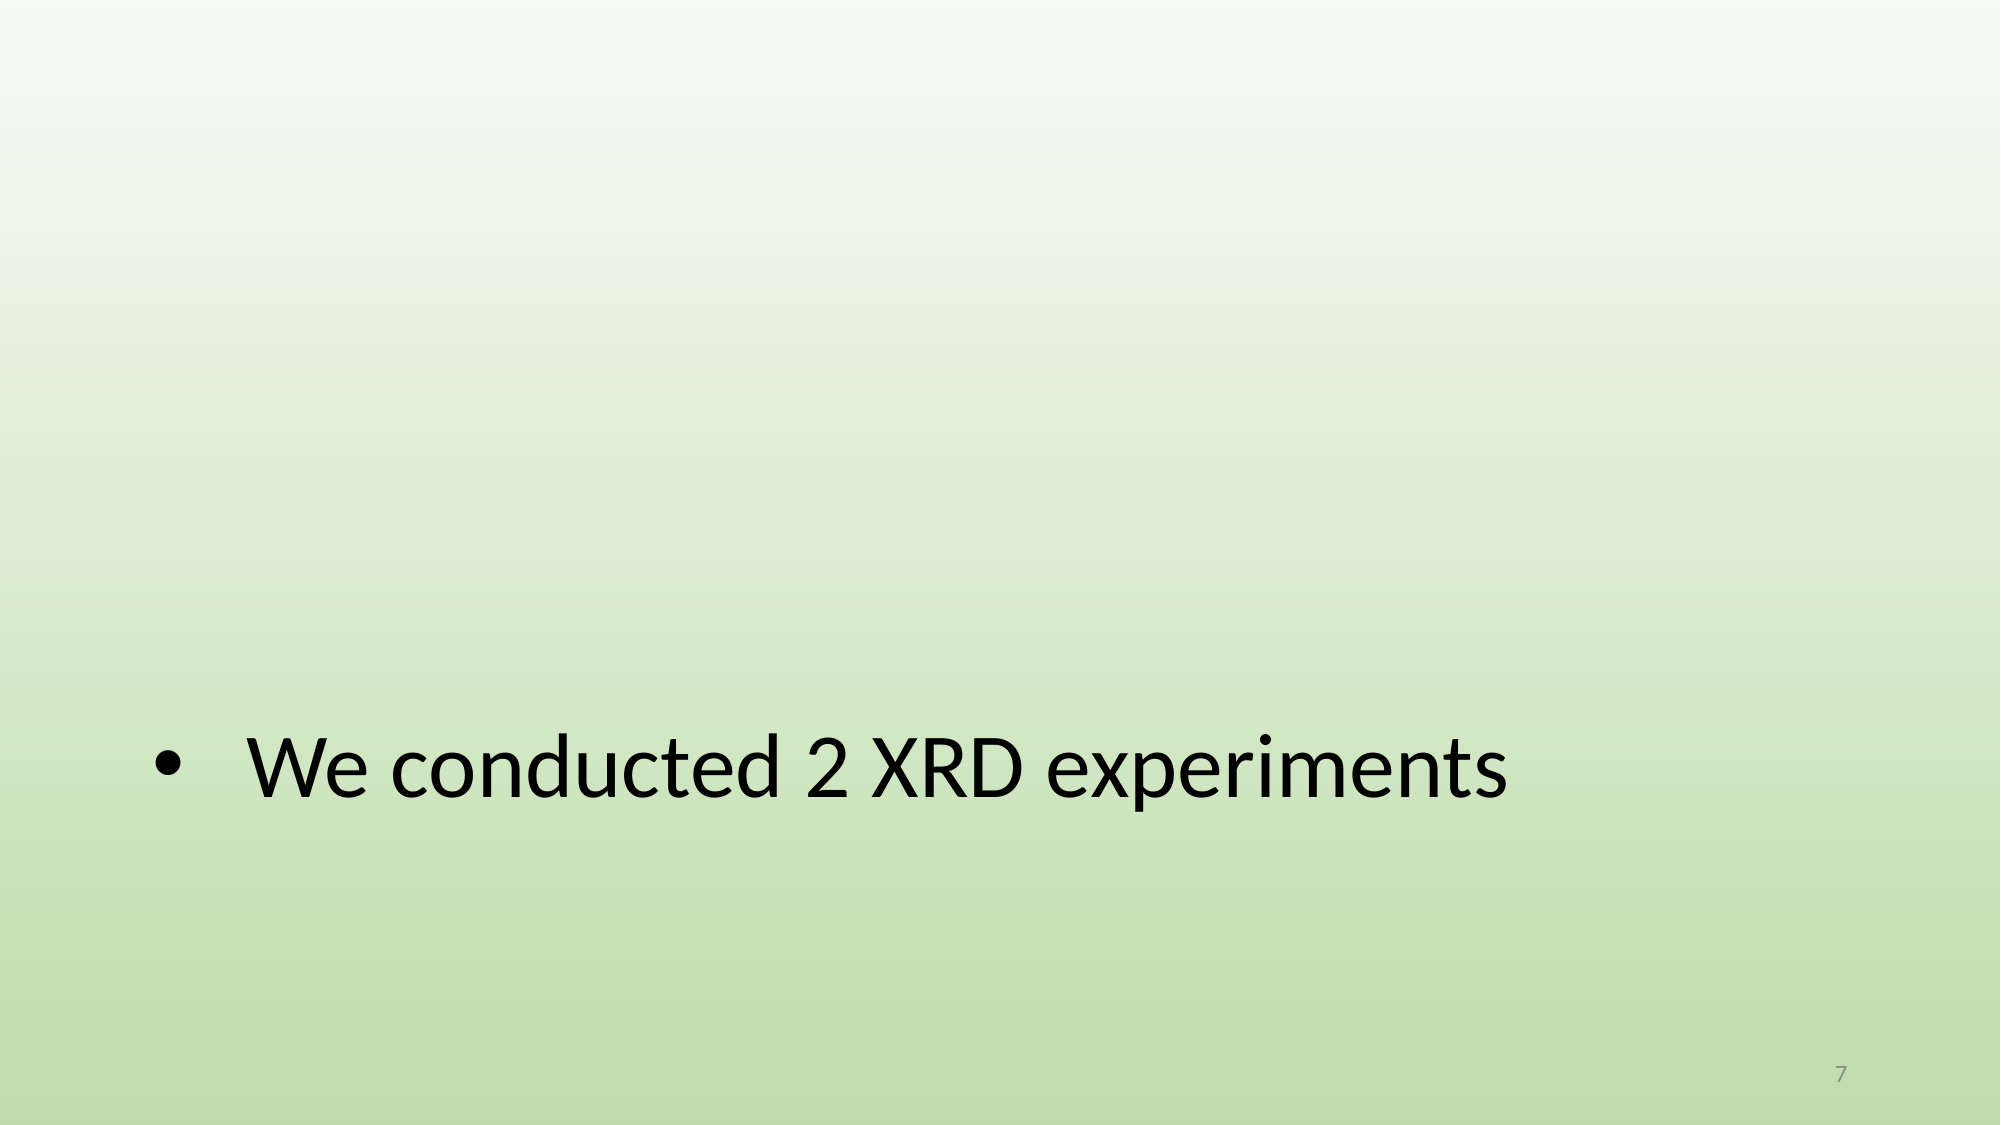

# We conducted 2 XRD experiments
7